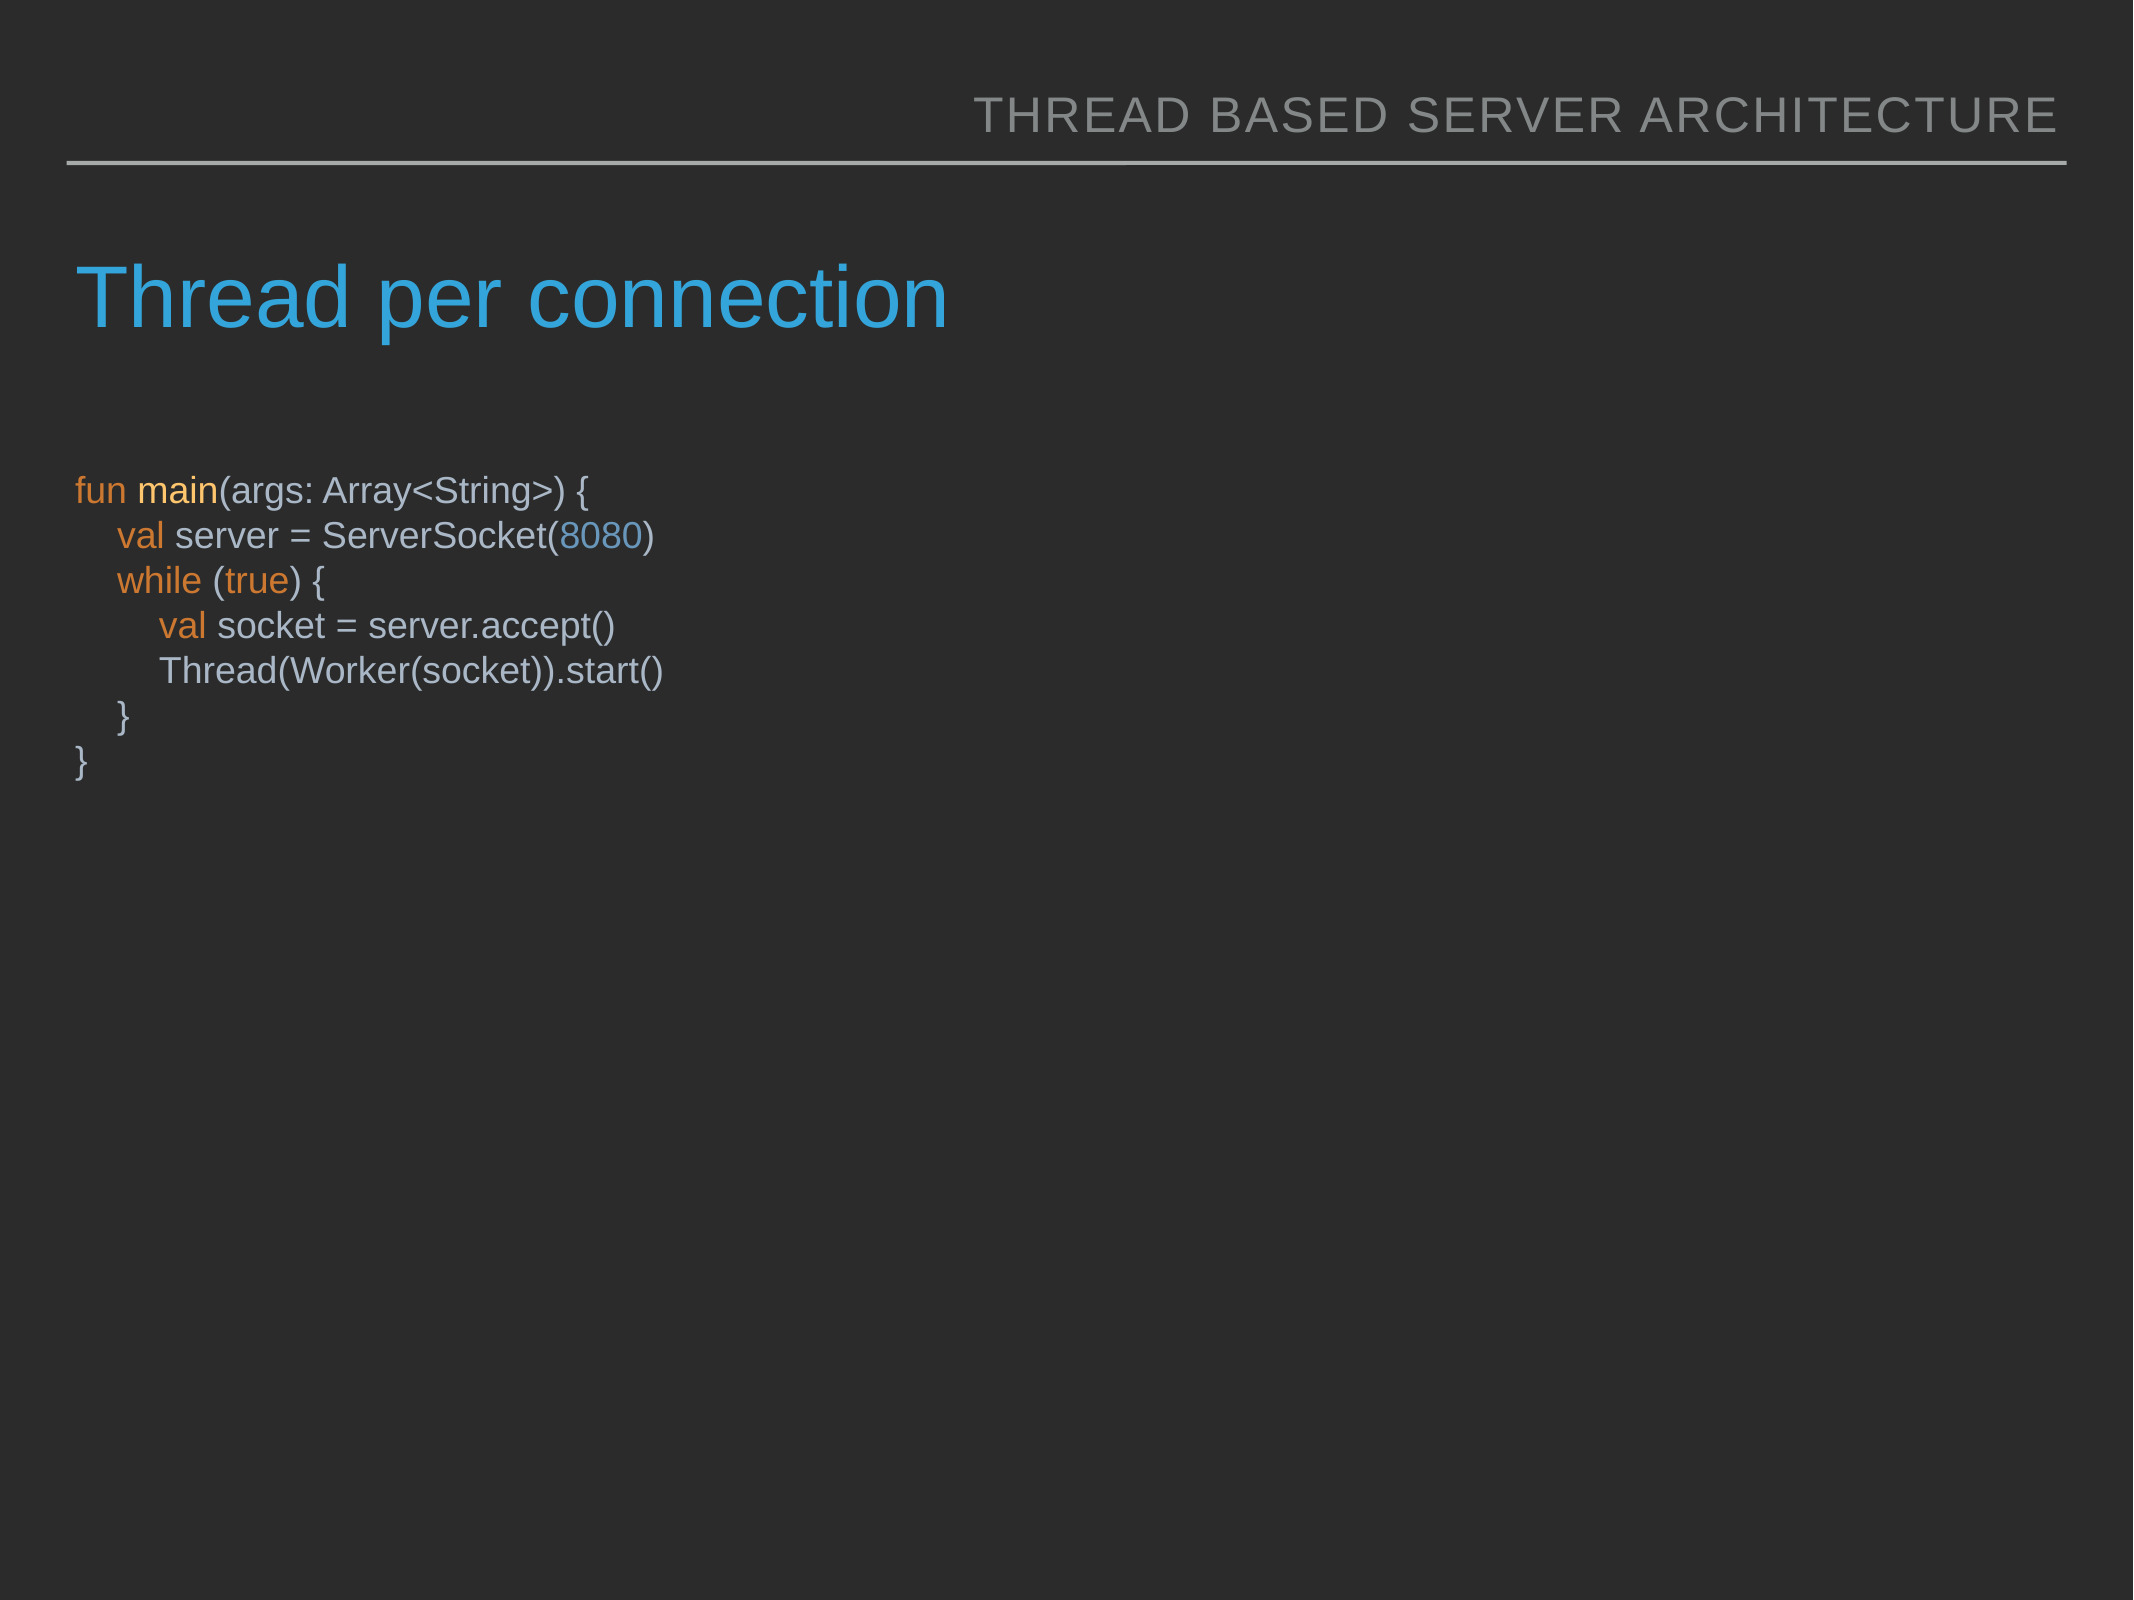

thread based server architecture
# Thread per connection
fun main(args: Array<String>) {
    val server = ServerSocket(8080)
    while (true) {
        val socket = server.accept()
        Thread(Worker(socket)).start()
    }
}